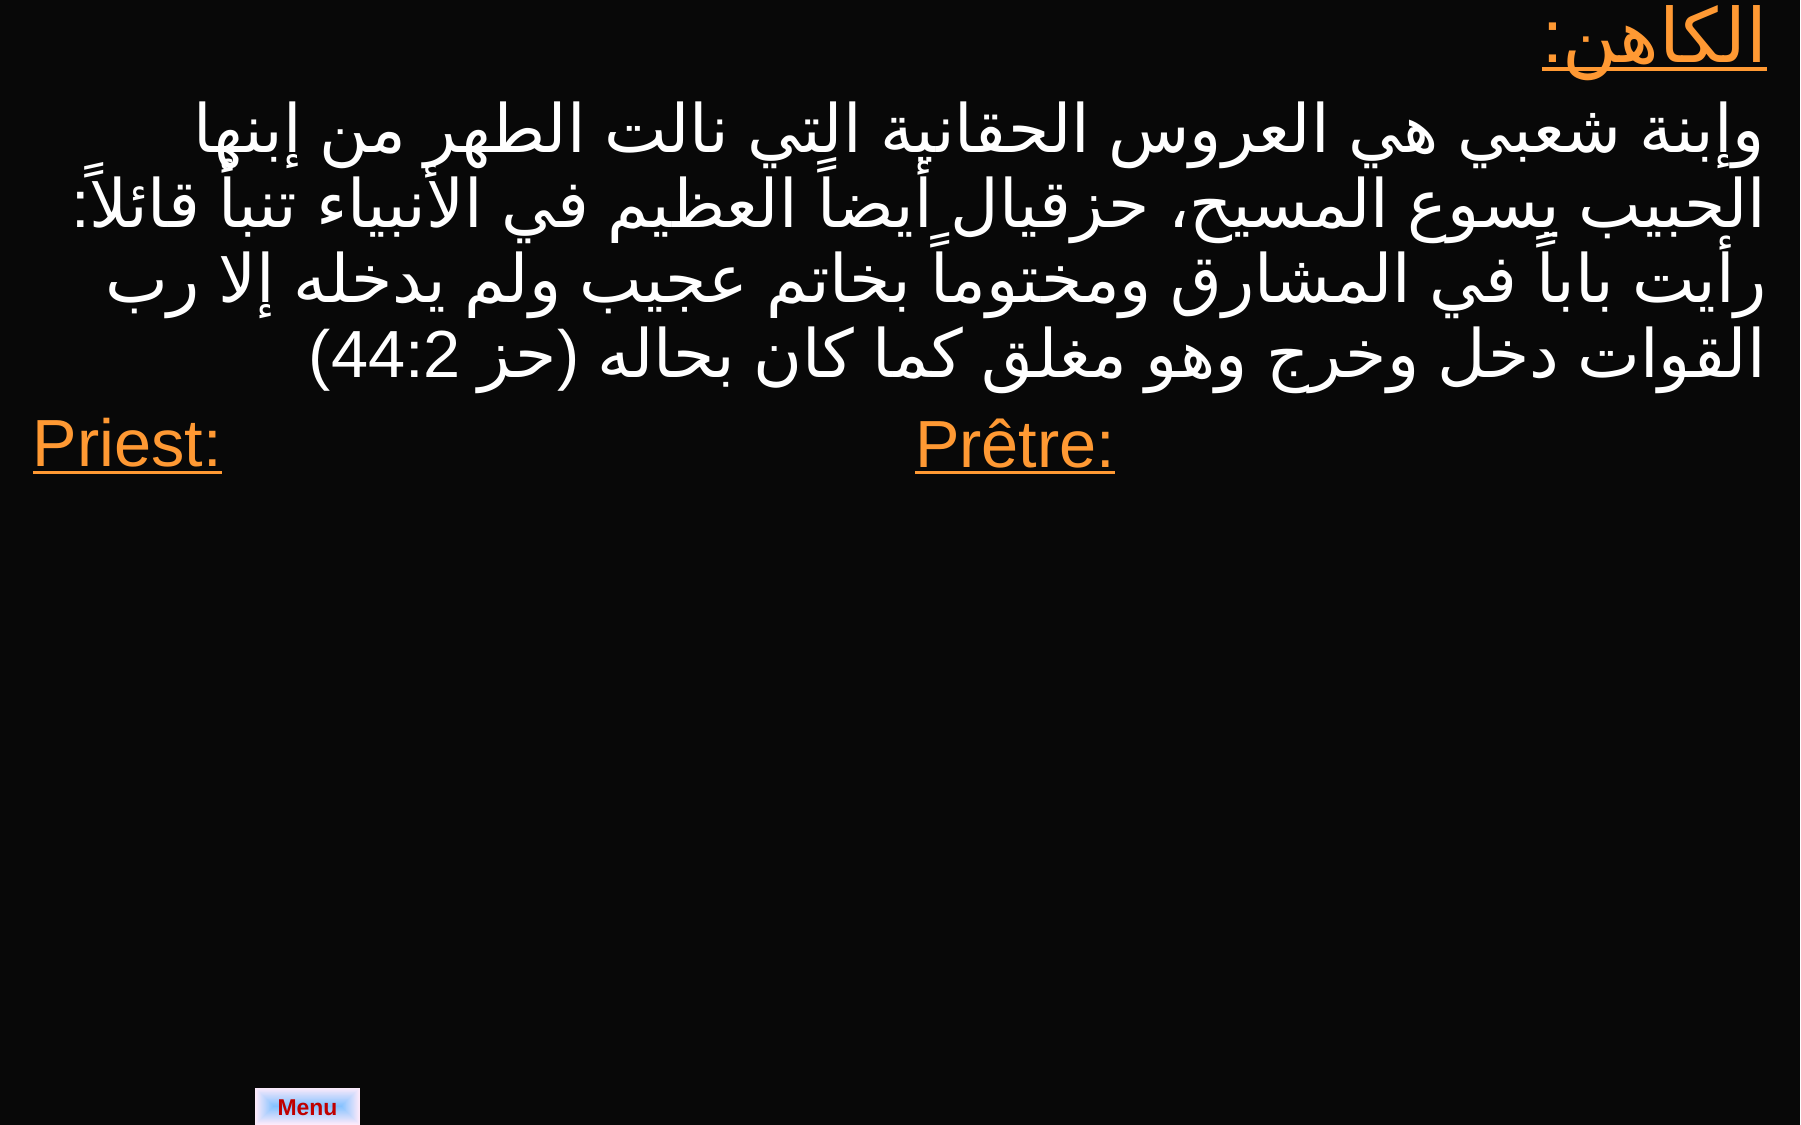

| الكاهن: وإبنة شعبي هي العروس الحقانية التي نالت الطهر من إبنها الحبيب يسوع المسيح، حزقيال أيضاً العظيم في الأنبياء تنبأ قائلاً: رأيت باباً في المشارق ومختوماً بخاتم عجيب ولم يدخله إلا رب القوات دخل وخرج وهو مغلق كما كان بحاله (حز 44:2) |  |
| --- | --- |
| Priest: | Prêtre: |

Menu